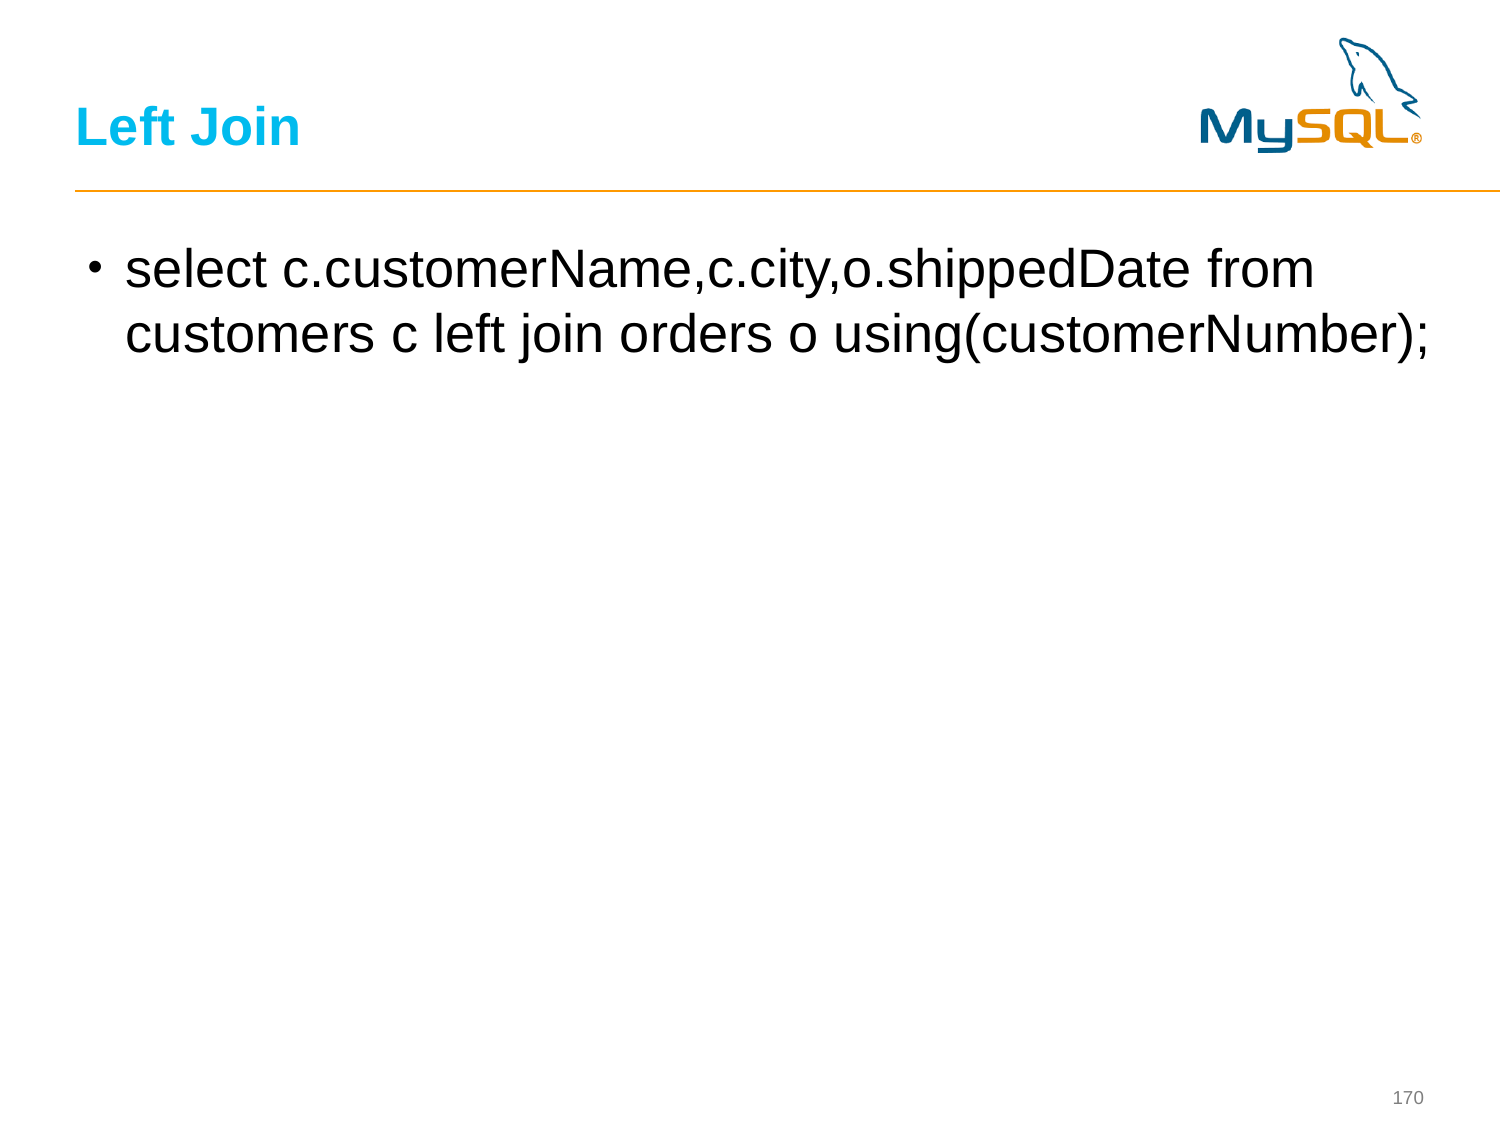

# Left Join
select c.customerName,c.city,o.shippedDate from customers c left join orders o using(customerNumber);